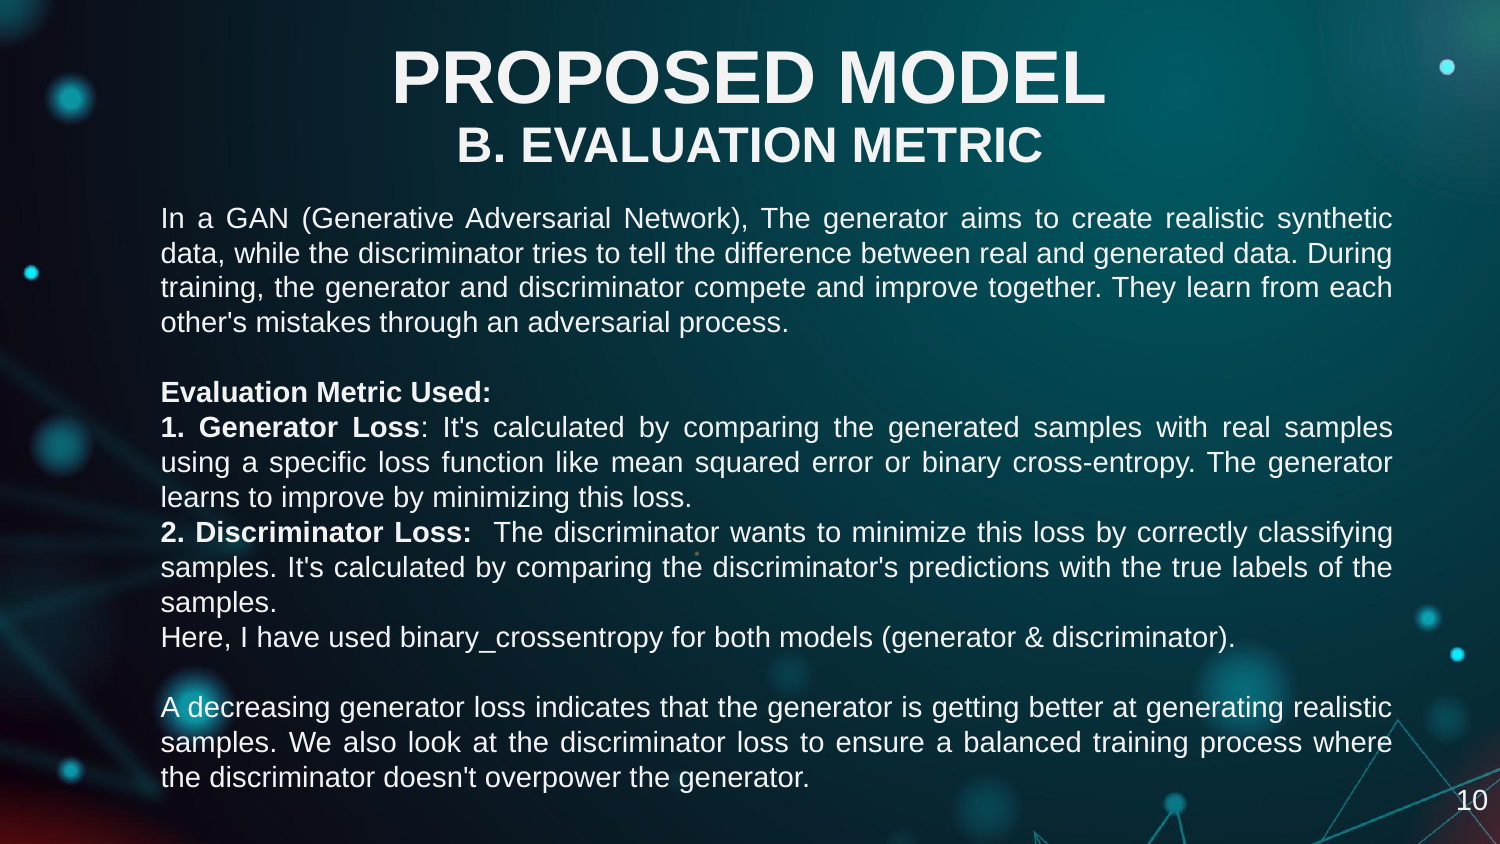

PROPOSED MODEL
B. EVALUATION METRIC
In a GAN (Generative Adversarial Network), The generator aims to create realistic synthetic data, while the discriminator tries to tell the difference between real and generated data. During training, the generator and discriminator compete and improve together. They learn from each other's mistakes through an adversarial process.

Evaluation Metric Used:
1. Generator Loss: It's calculated by comparing the generated samples with real samples using a specific loss function like mean squared error or binary cross-entropy. The generator learns to improve by minimizing this loss.
2. Discriminator Loss:  The discriminator wants to minimize this loss by correctly classifying samples. It's calculated by comparing the discriminator's predictions with the true labels of the samples.
Here, I have used binary_crossentropy for both models (generator & discriminator).

A decreasing generator loss indicates that the generator is getting better at generating realistic samples. We also look at the discriminator loss to ensure a balanced training process where the discriminator doesn't overpower the generator.
10